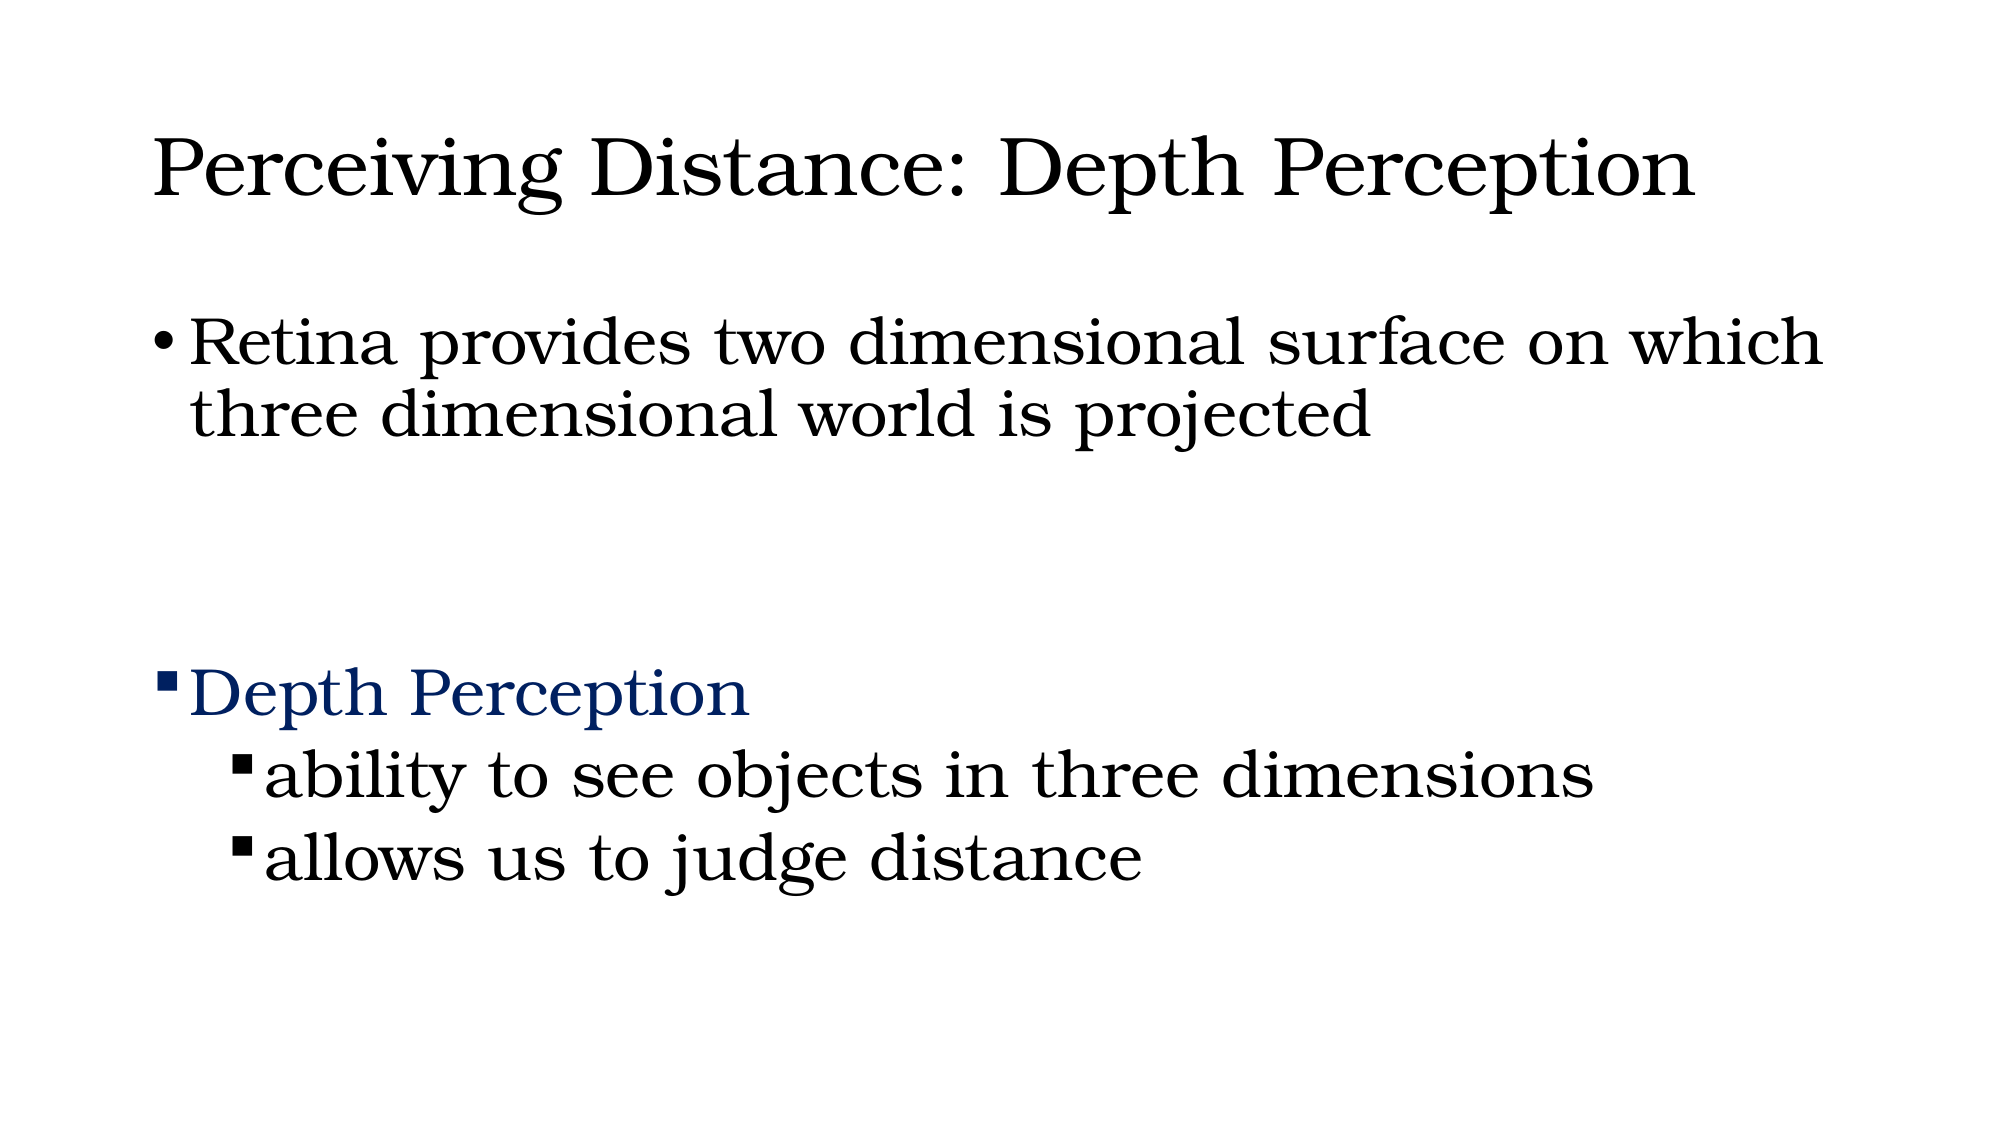

# Perceiving Distance: Depth Perception
Retina provides two dimensional surface on which three dimensional world is projected

Depth Perception
ability to see objects in three dimensions
allows us to judge distance